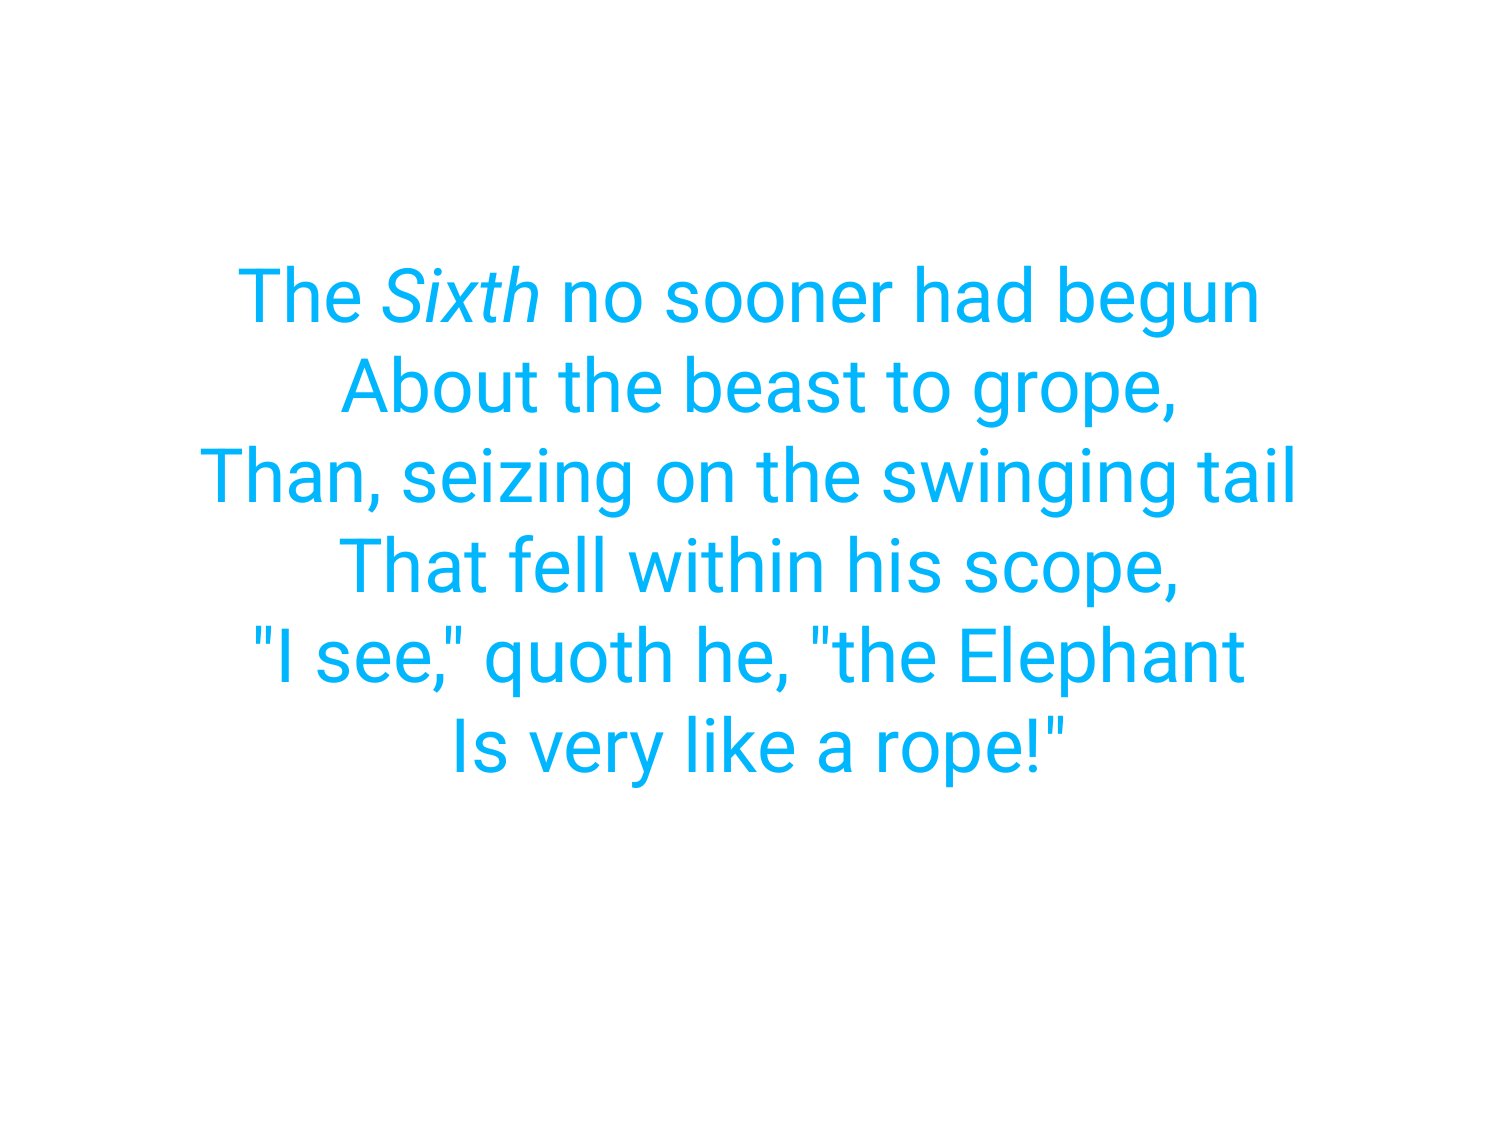

# The Sixth no sooner had begun  About the beast to grope, Than, seizing on the swinging tail  That fell within his scope, "I see," quoth he, "the Elephant  Is very like a rope!"